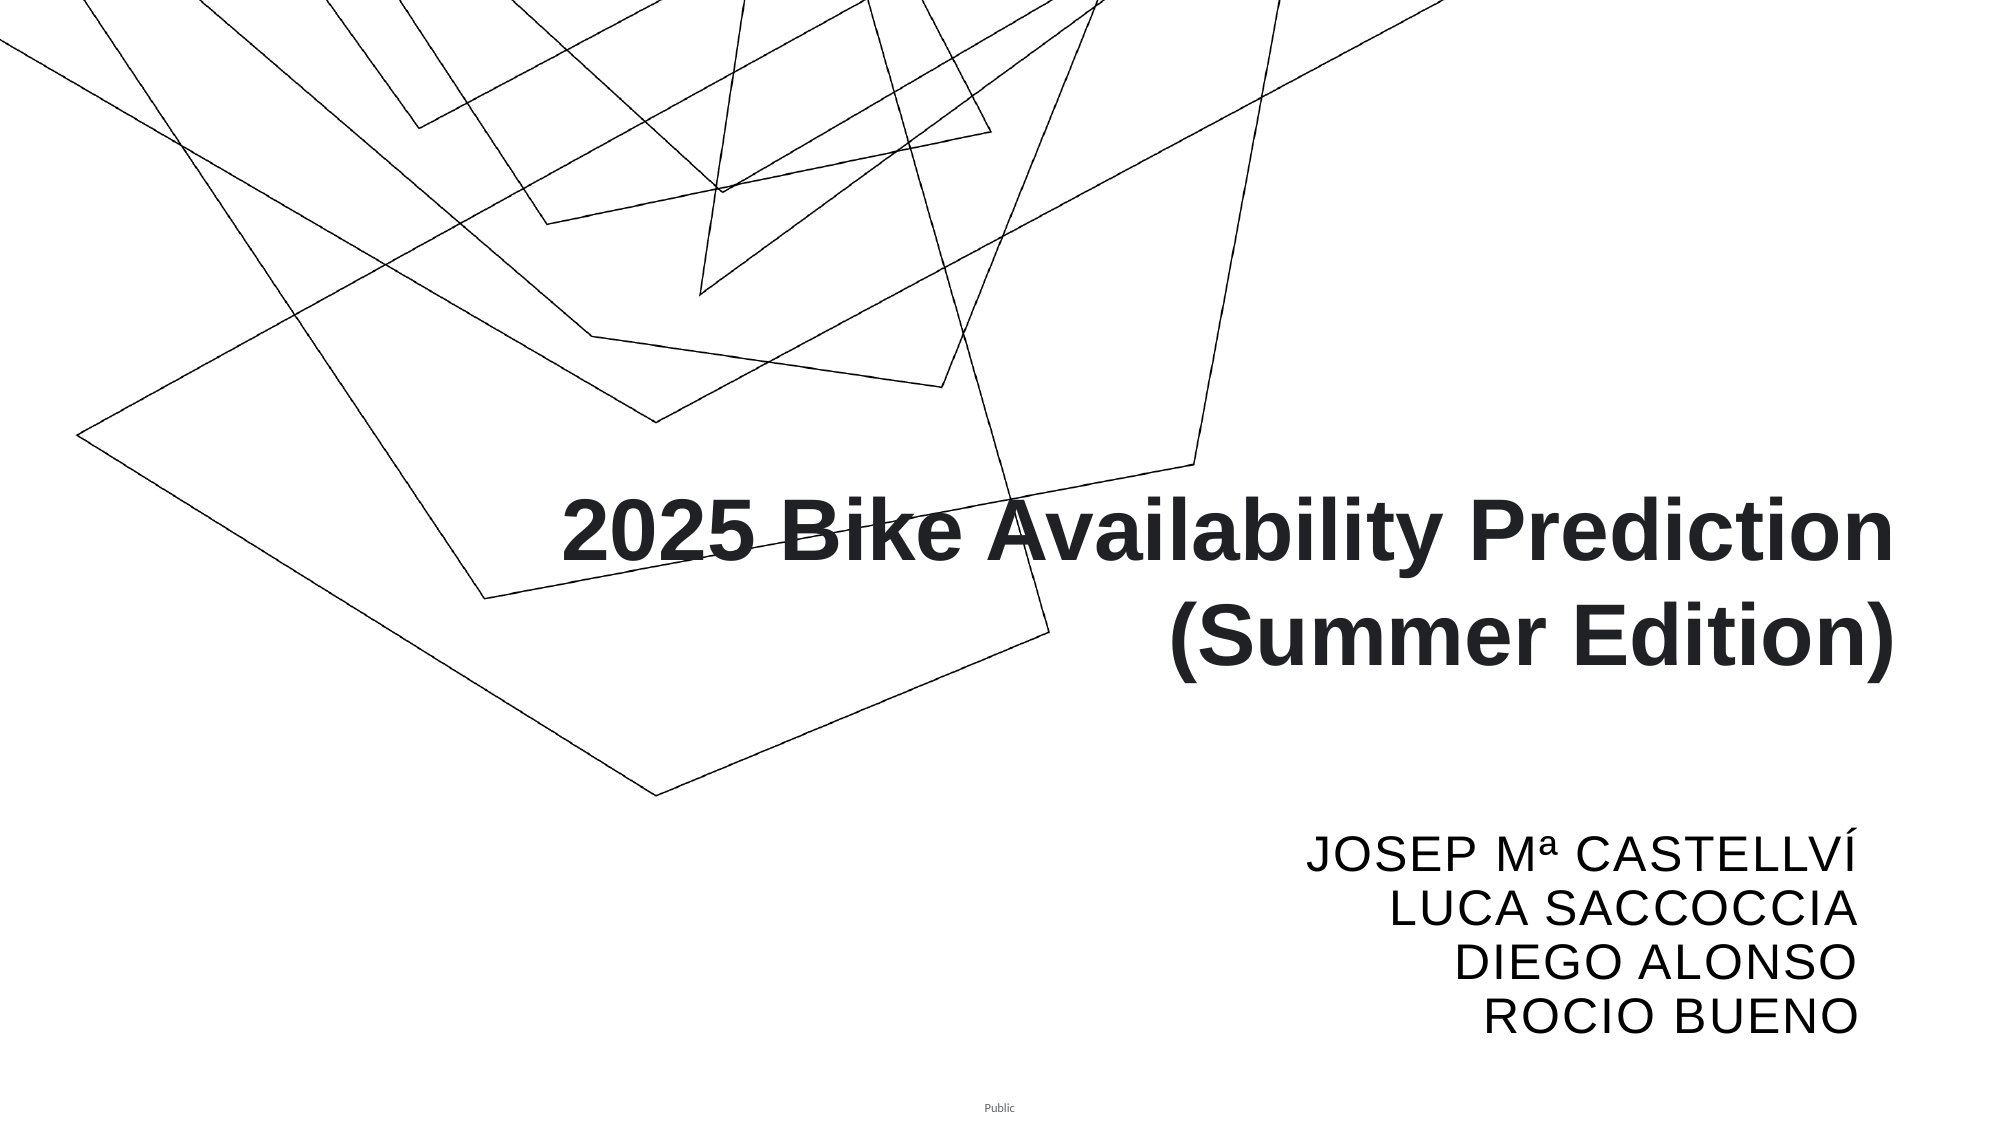

2025 Bike Availability Prediction
(Summer Edition)
# Josep Mª Castellví luca saccoccia Diego Alonso Rocio bueno